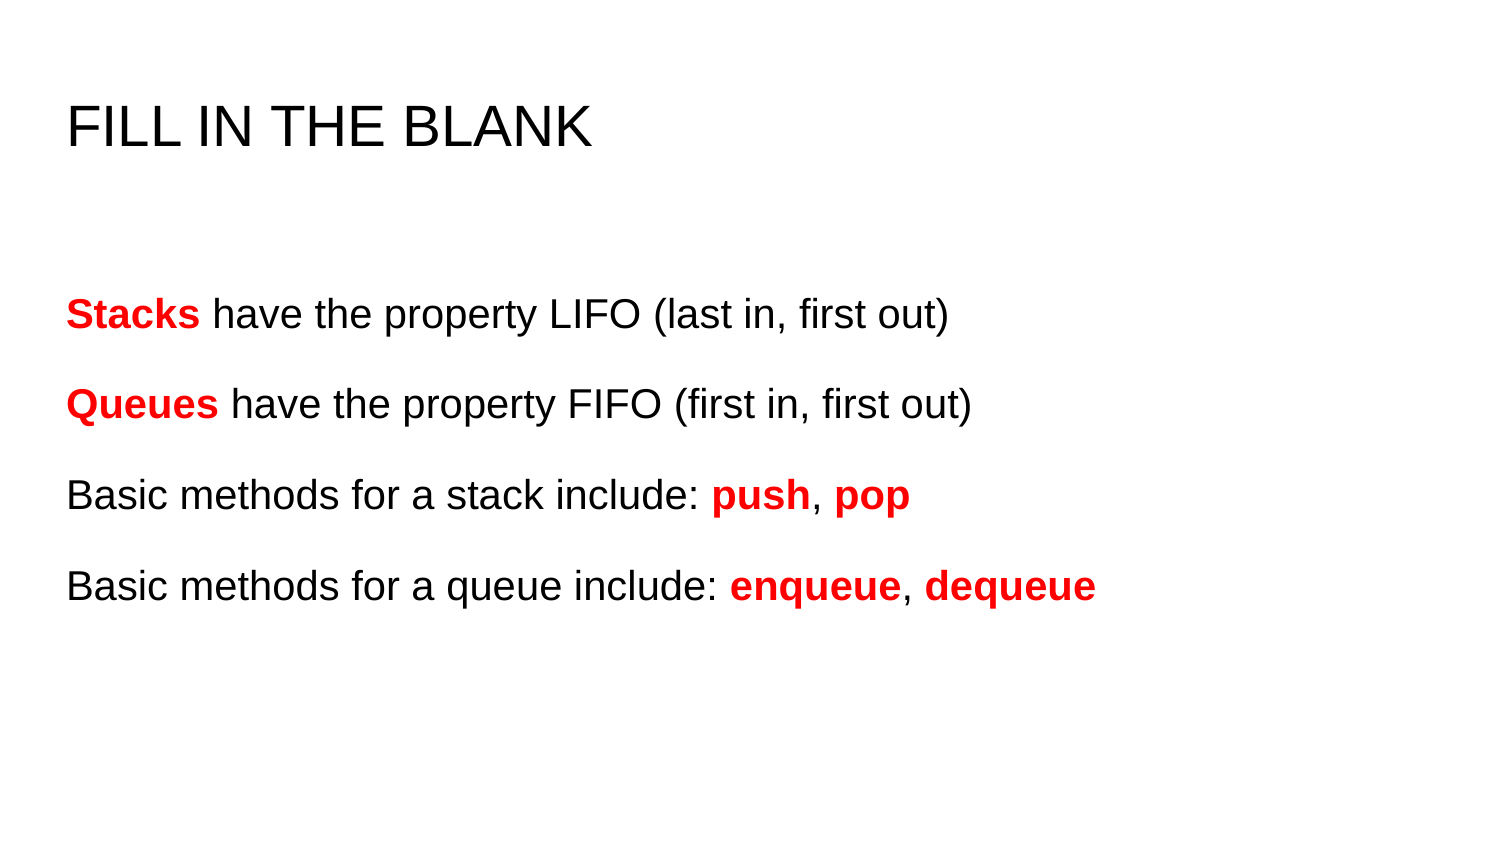

# FILL IN THE BLANK
Stacks have the property LIFO (last in, first out)
Queues have the property FIFO (first in, first out)
Basic methods for a stack include: push, pop
Basic methods for a queue include: enqueue, dequeue